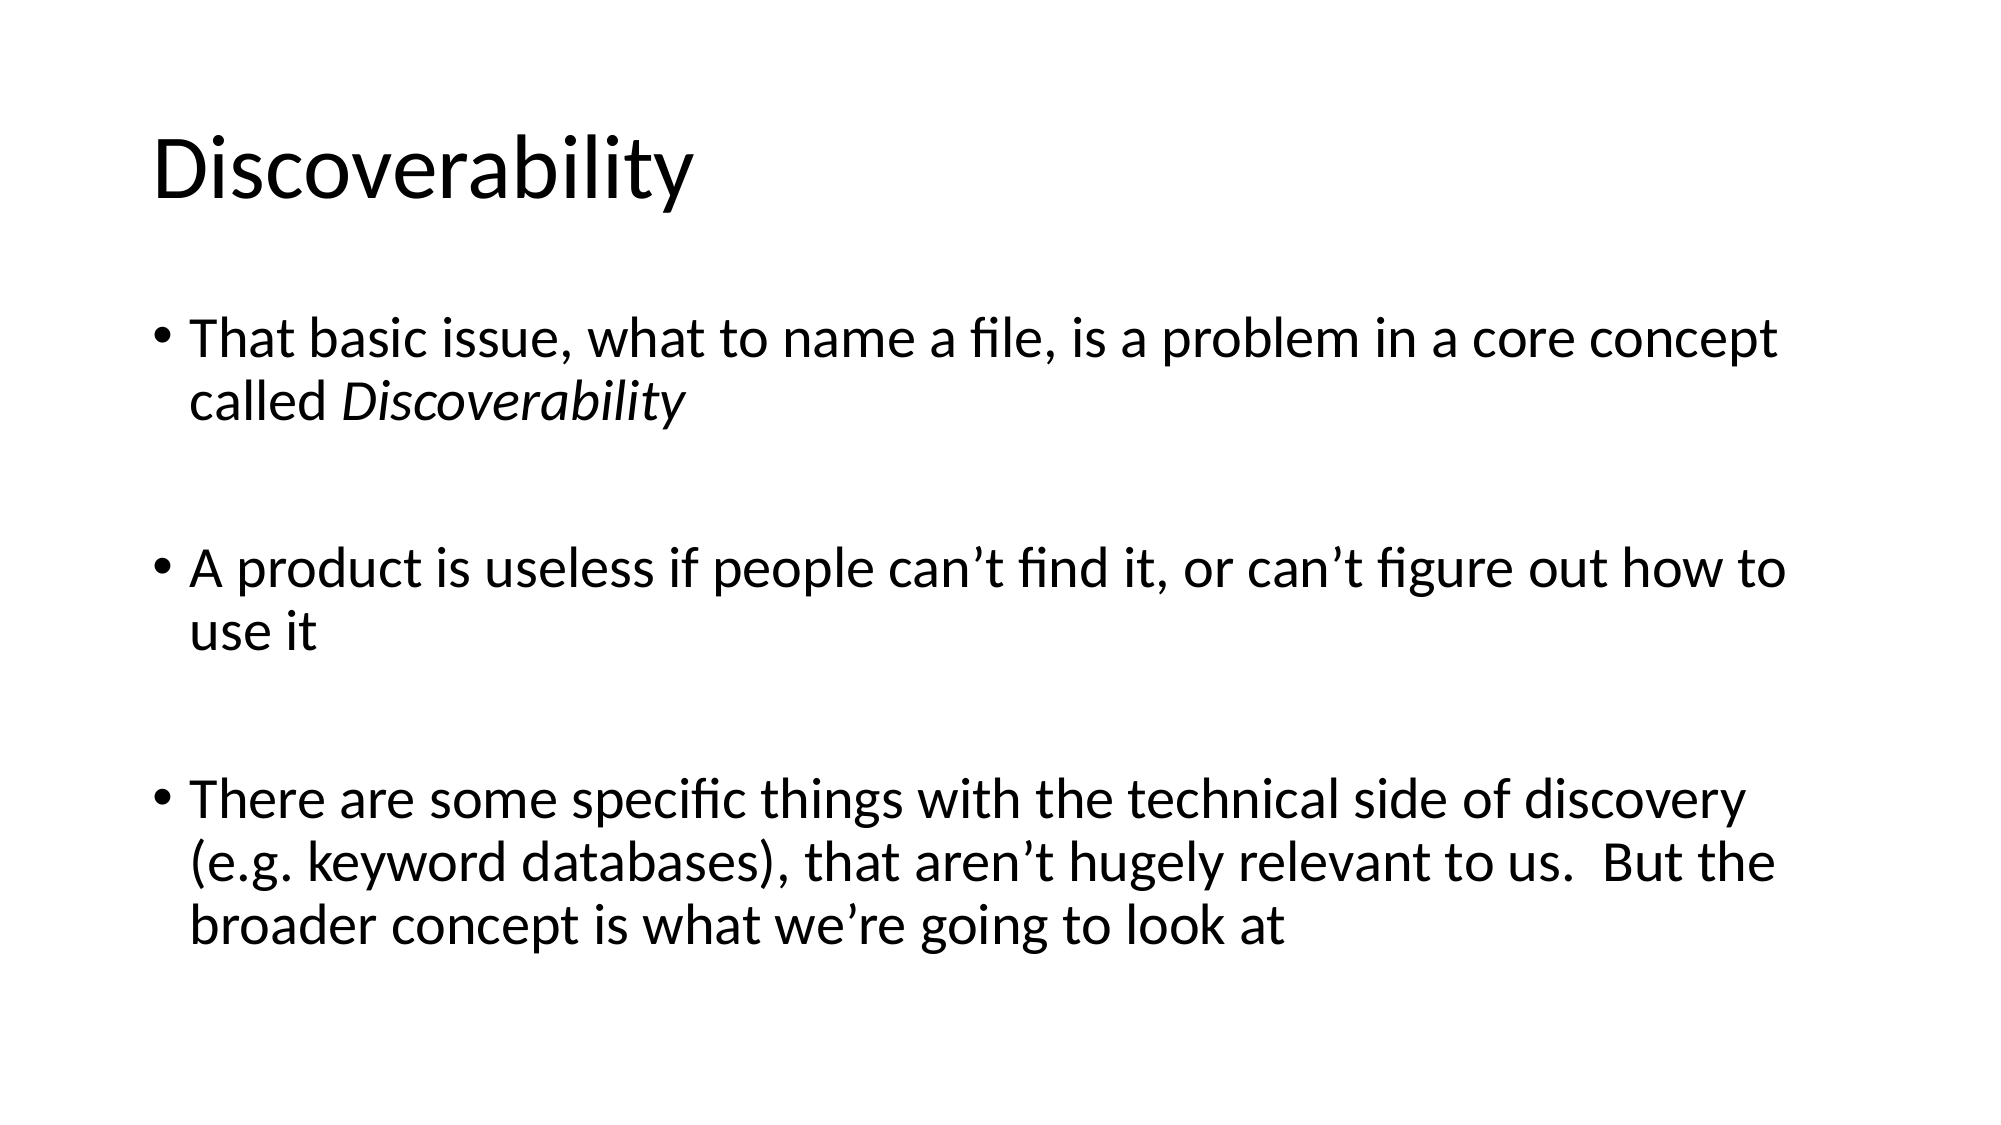

# Discoverability
That basic issue, what to name a file, is a problem in a core concept called Discoverability

A product is useless if people can’t find it, or can’t figure out how to use it

There are some specific things with the technical side of discovery (e.g. keyword databases), that aren’t hugely relevant to us.  But the broader concept is what we’re going to look at